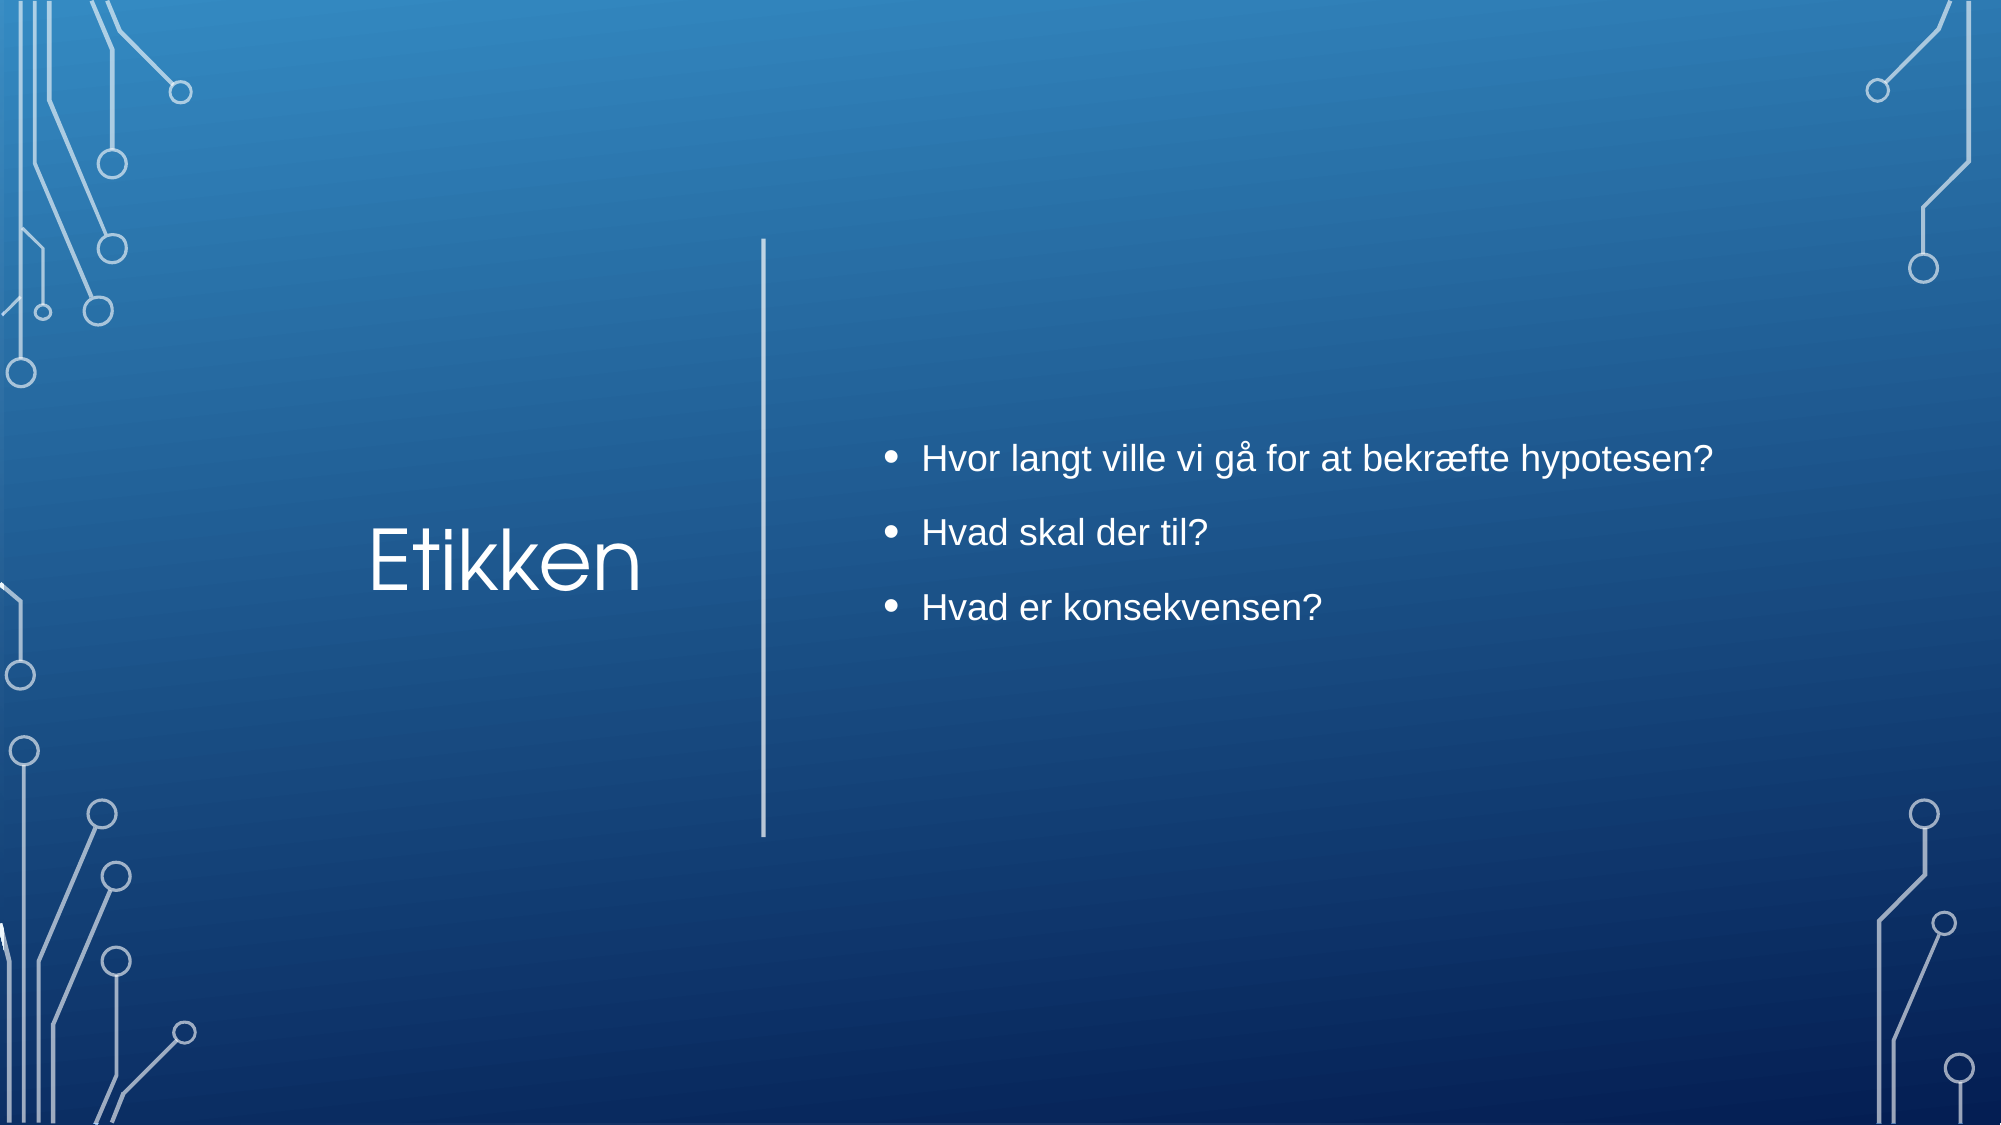

# Etikken
Hvor langt ville vi gå for at bekræfte hypotesen?
Hvad skal der til?
Hvad er konsekvensen?